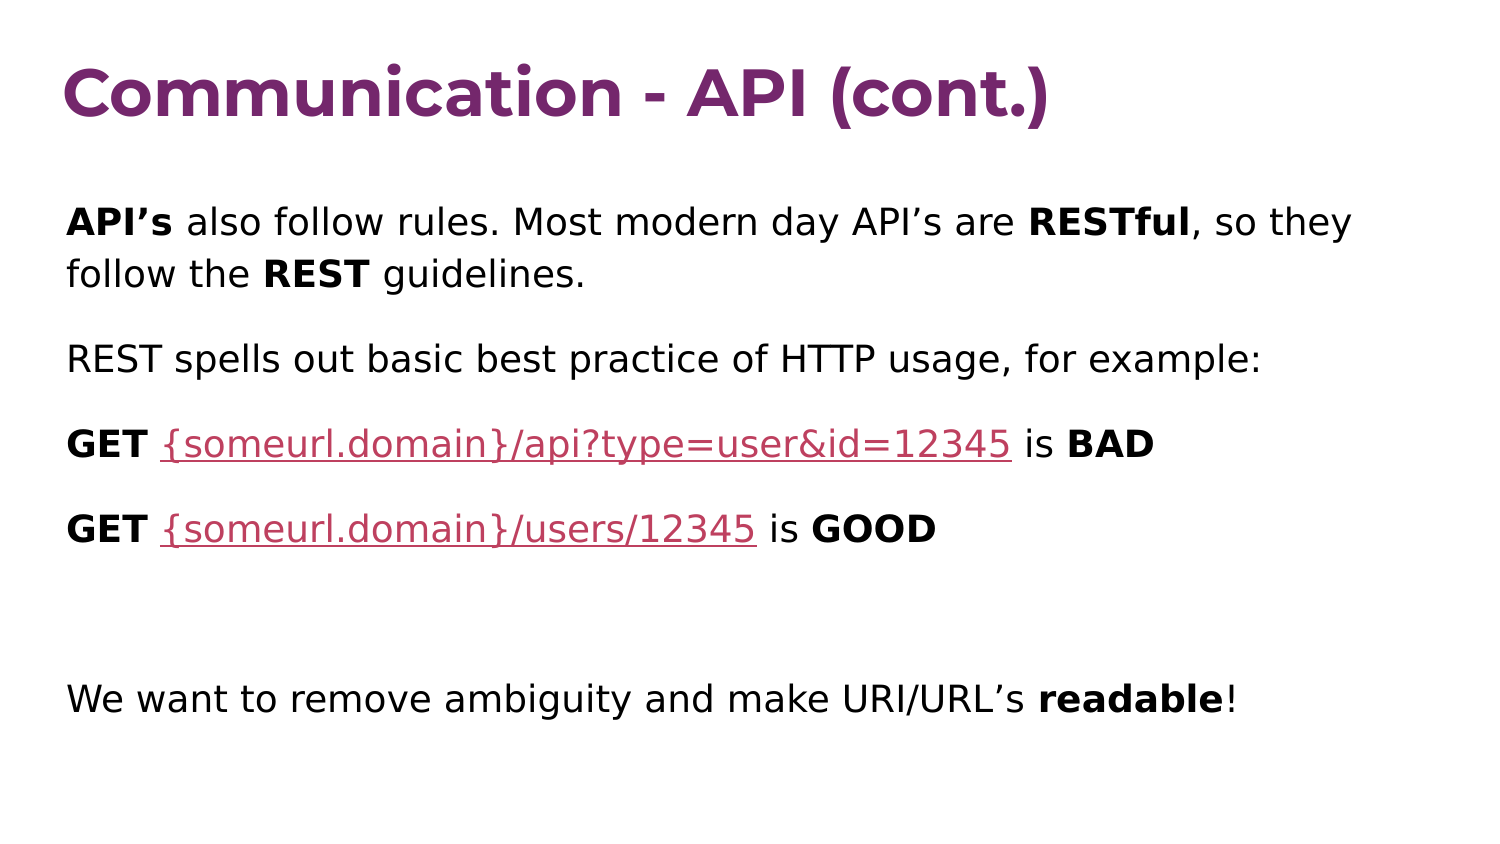

Communication - API (cont.)
API’s also follow rules. Most modern day API’s are RESTful, so they follow the REST guidelines.
REST spells out basic best practice of HTTP usage, for example:
GET {someurl.domain}/api?type=user&id=12345 is BAD
GET {someurl.domain}/users/12345 is GOOD

We want to remove ambiguity and make URI/URL’s readable!